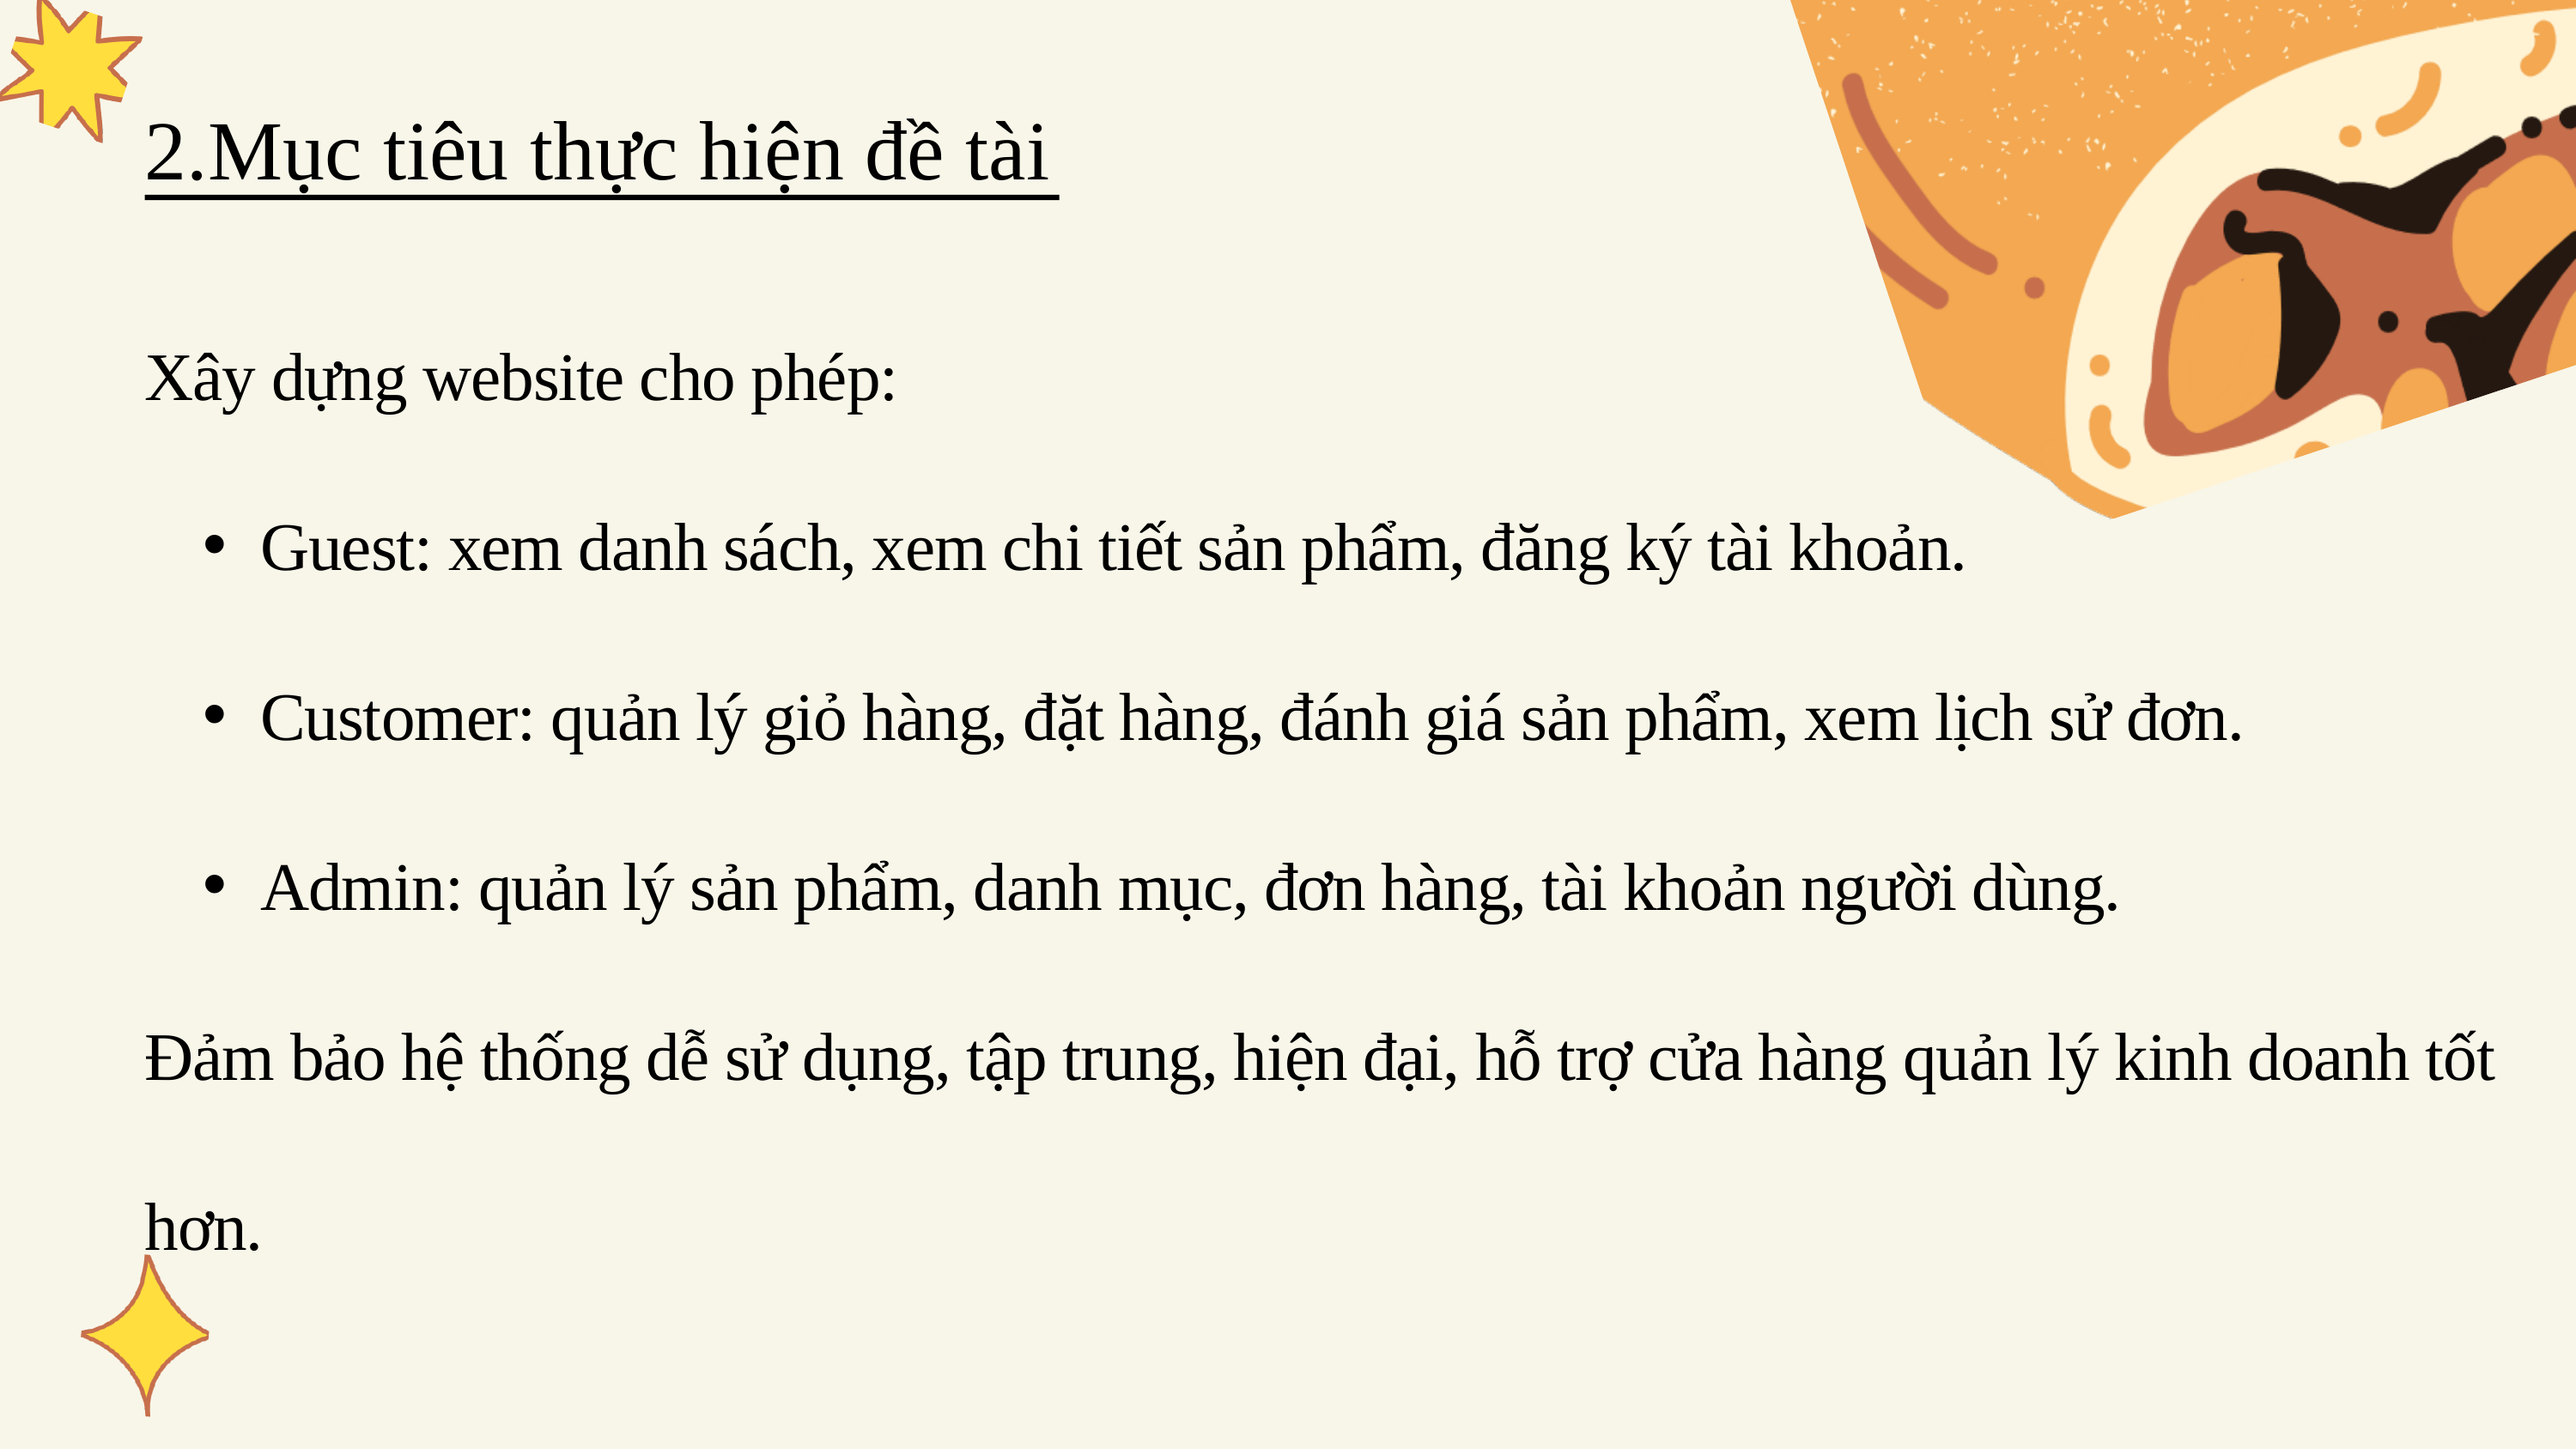

2.Mục tiêu thực hiện đề tài

Xây dựng website cho phép:
Guest: xem danh sách, xem chi tiết sản phẩm, đăng ký tài khoản.
Customer: quản lý giỏ hàng, đặt hàng, đánh giá sản phẩm, xem lịch sử đơn.
Admin: quản lý sản phẩm, danh mục, đơn hàng, tài khoản người dùng.
Đảm bảo hệ thống dễ sử dụng, tập trung, hiện đại, hỗ trợ cửa hàng quản lý kinh doanh tốt hơn.